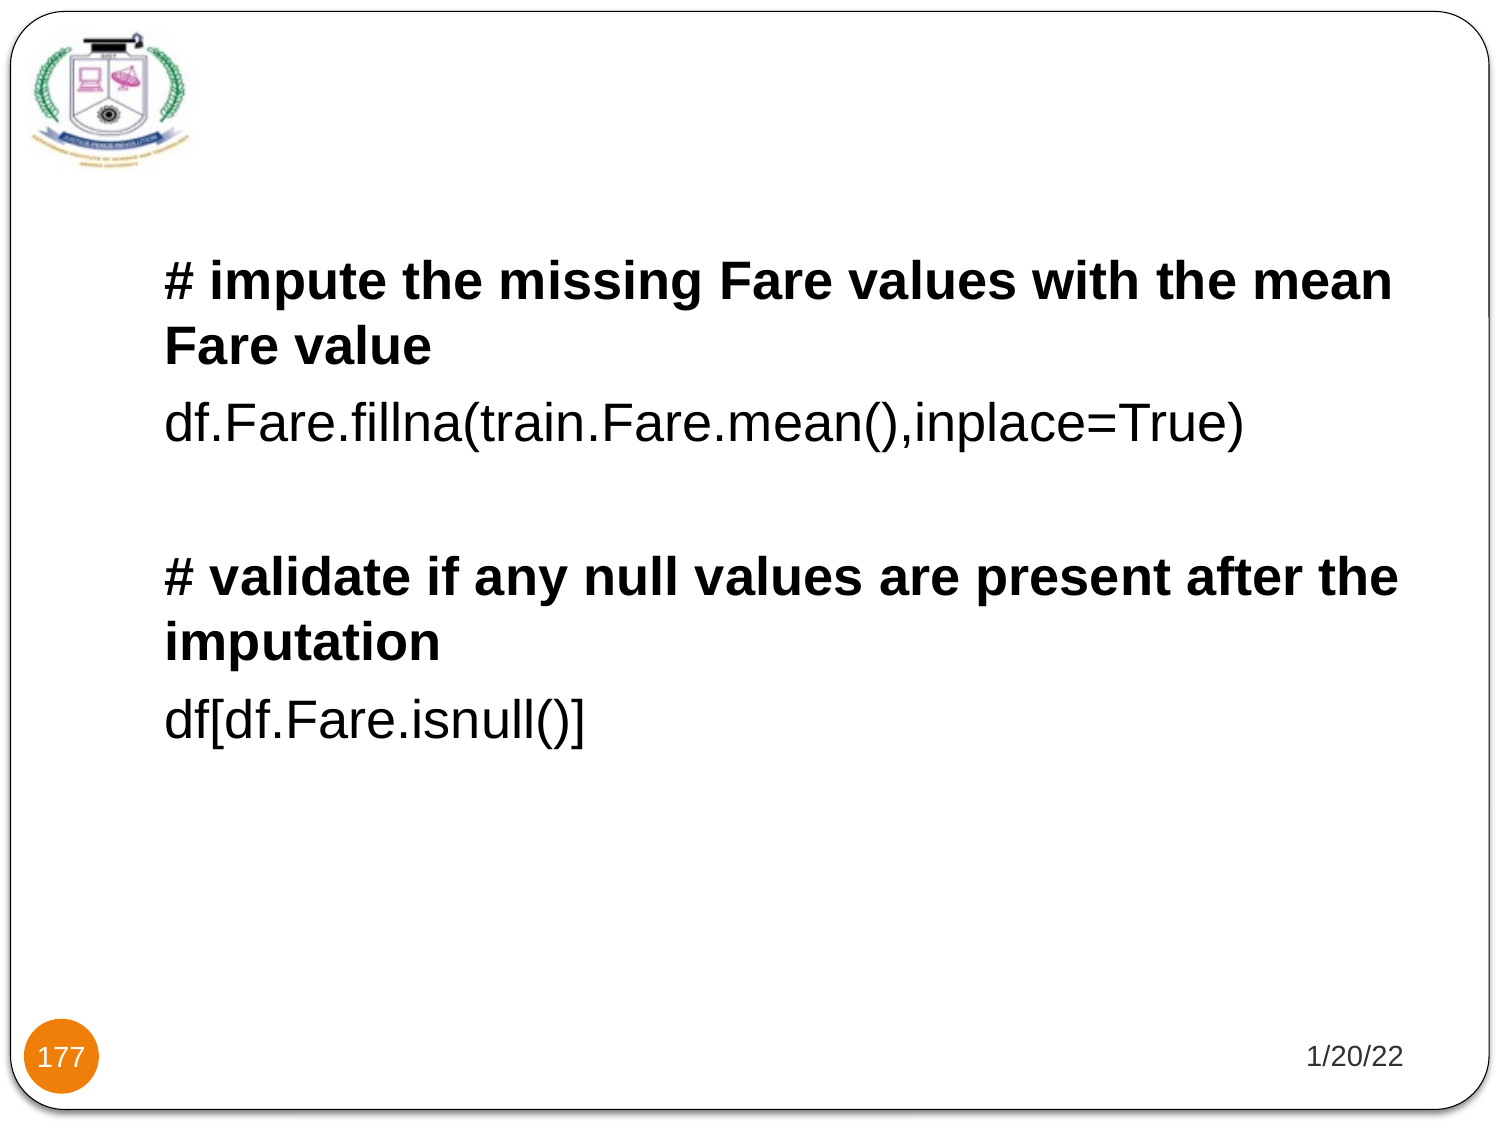

#
# impute the missing Fare values with the mean Fare value
df.Fare.fillna(train.Fare.mean(),inplace=True)

# validate if any null values are present after the imputation
df[df.Fare.isnull()]

1/20/22
177